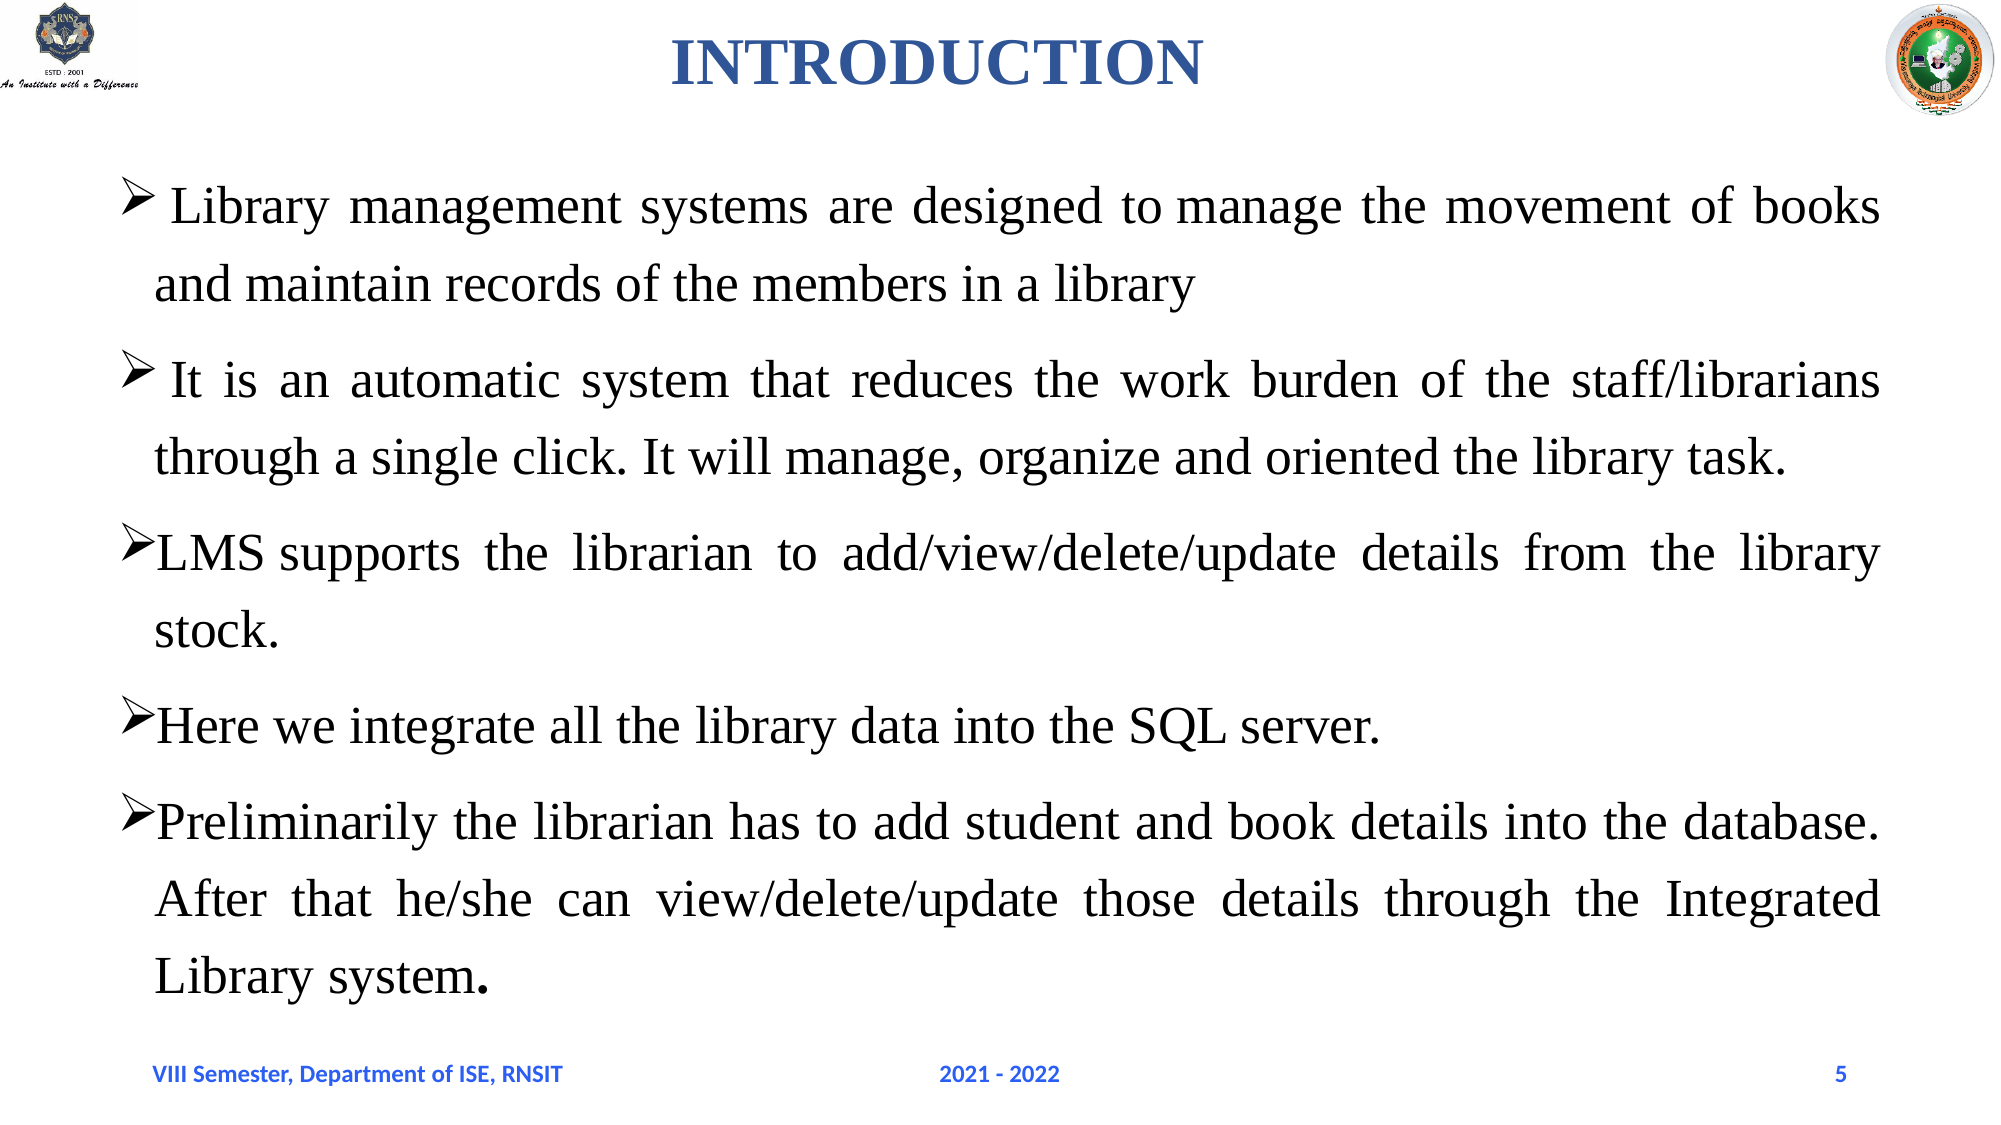

# INTRODUCTION
 Library management systems are designed to manage the movement of books and maintain records of the members in a library
 It is an automatic system that reduces the work burden of the staff/librarians through a single click. It will manage, organize and oriented the library task.
LMS supports the librarian to add/view/delete/update details from the library stock.
Here we integrate all the library data into the SQL server.
Preliminarily the librarian has to add student and book details into the database. After that he/she can view/delete/update those details through the Integrated Library system.
VIII Semester, Department of ISE, RNSIT
2021 - 2022
5